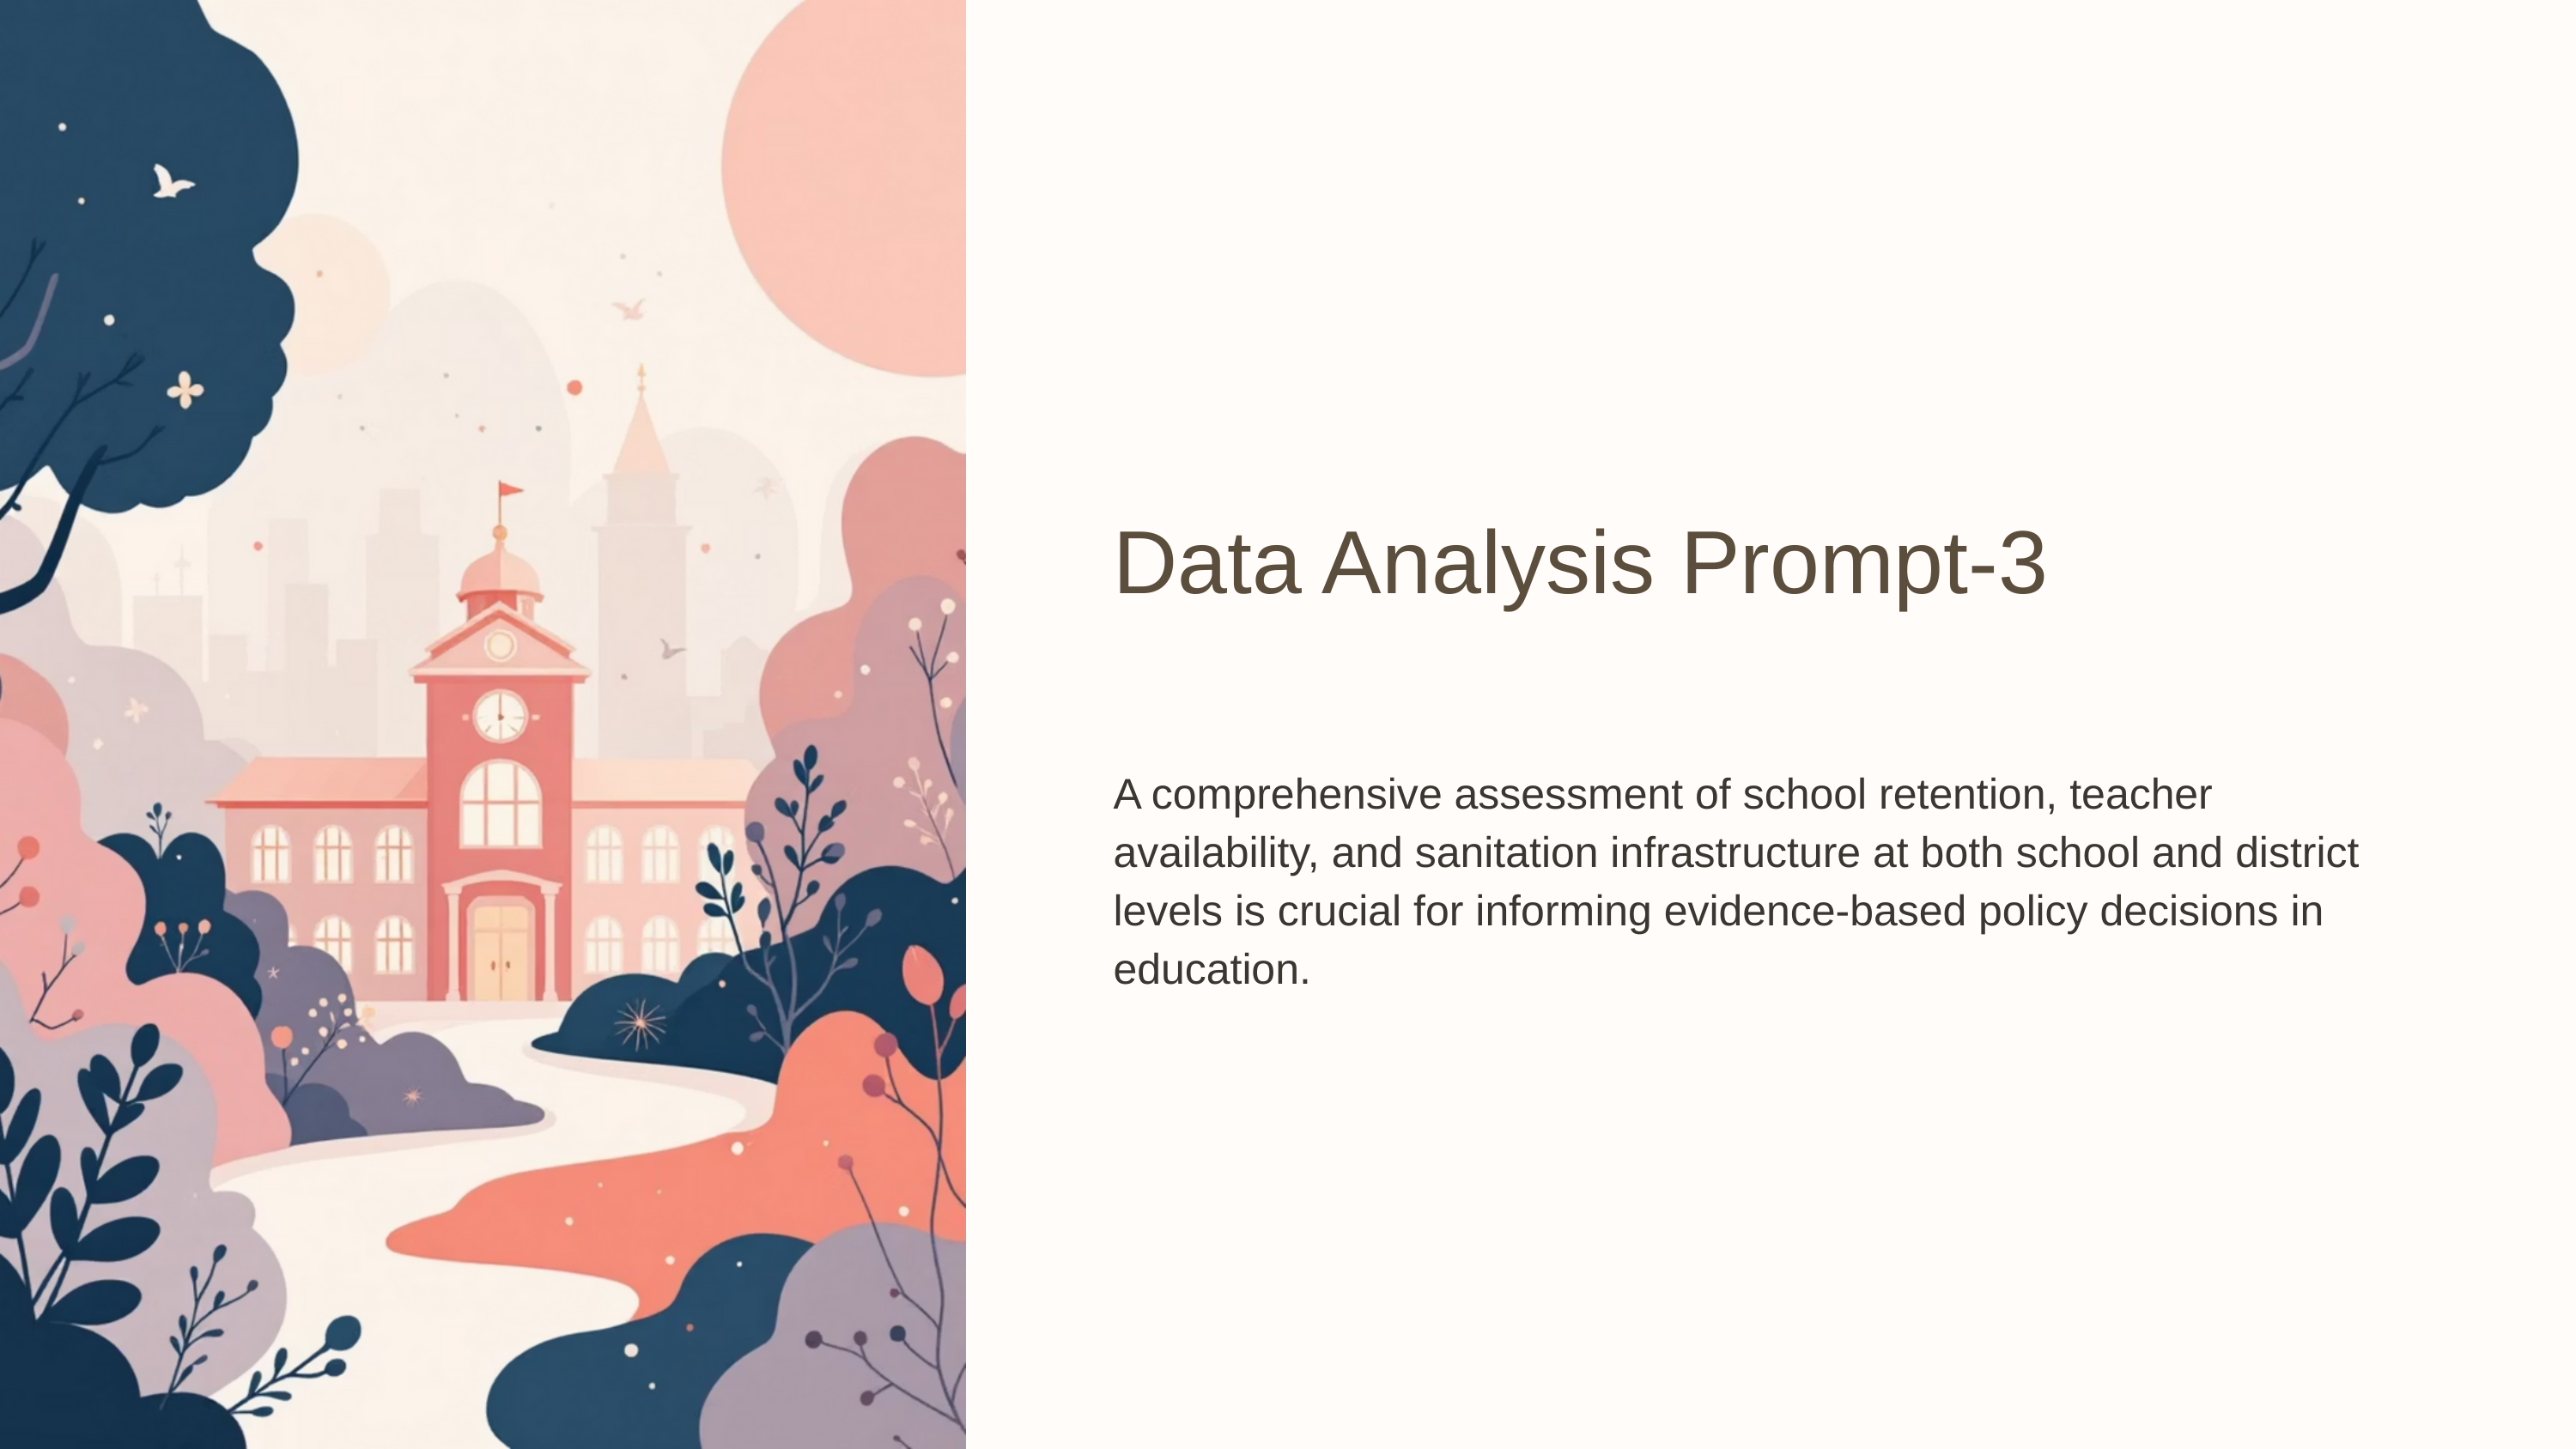

Data Analysis Prompt-3
A comprehensive assessment of school retention, teacher availability, and sanitation infrastructure at both school and district levels is crucial for informing evidence-based policy decisions in education.